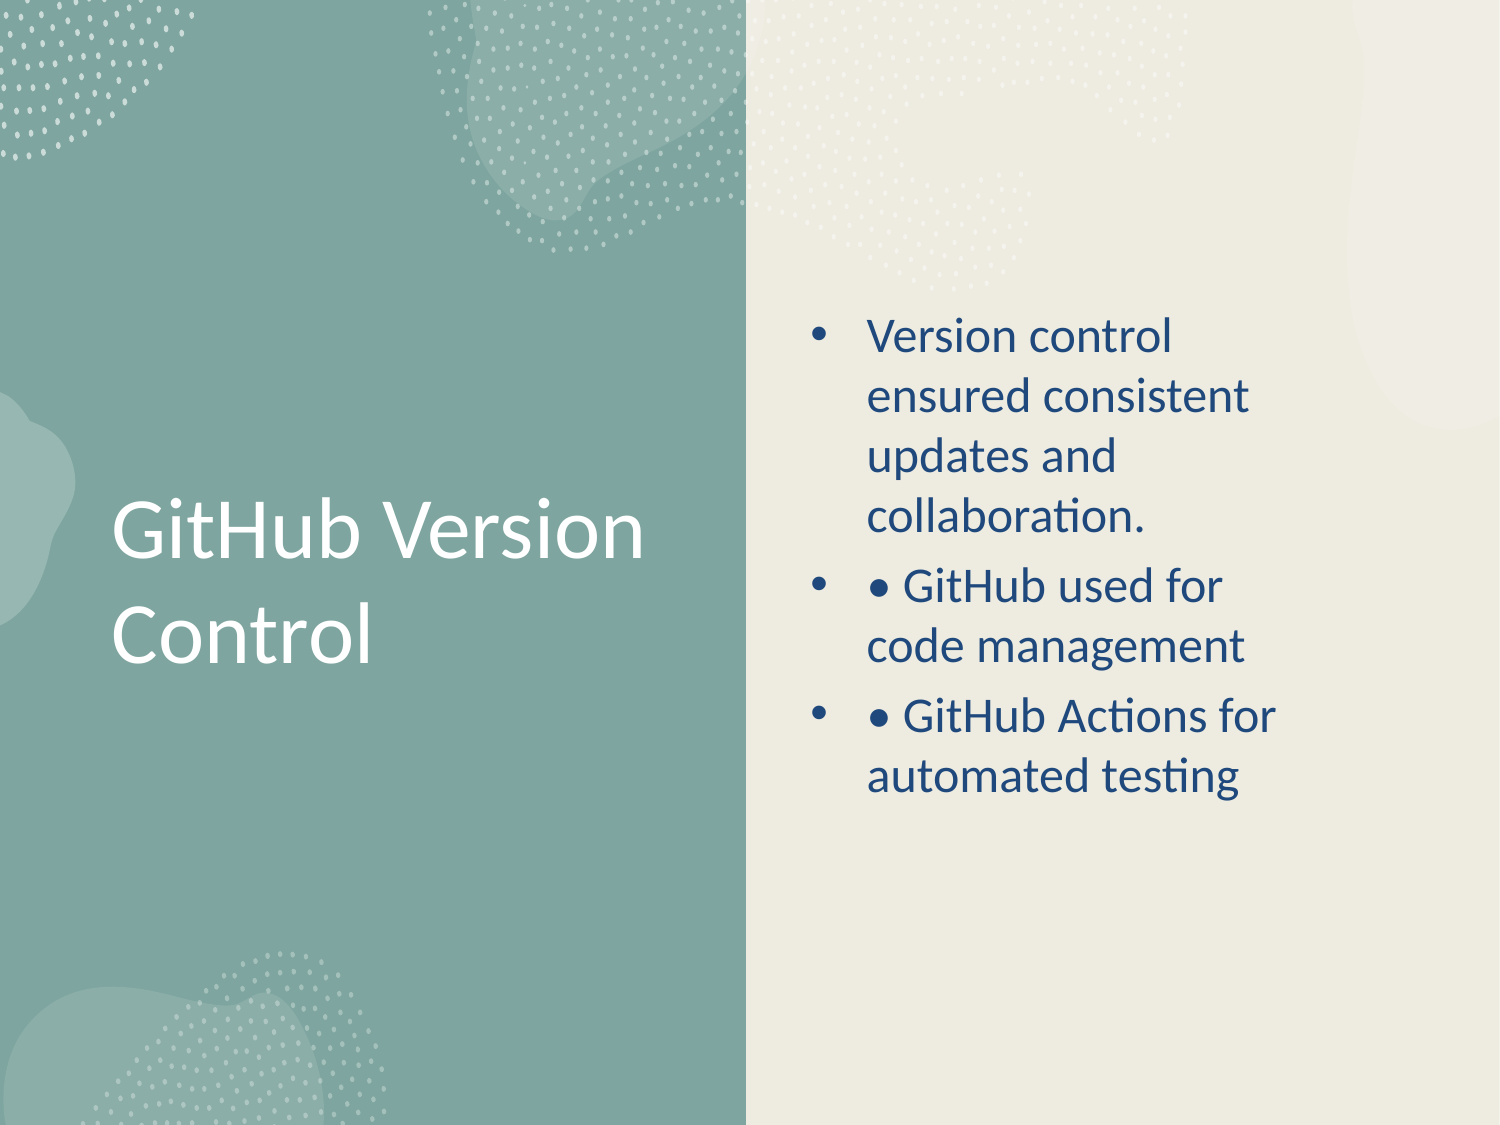

Version control ensured consistent updates and collaboration.
• GitHub used for code management
• GitHub Actions for automated testing

# GitHub Version Control